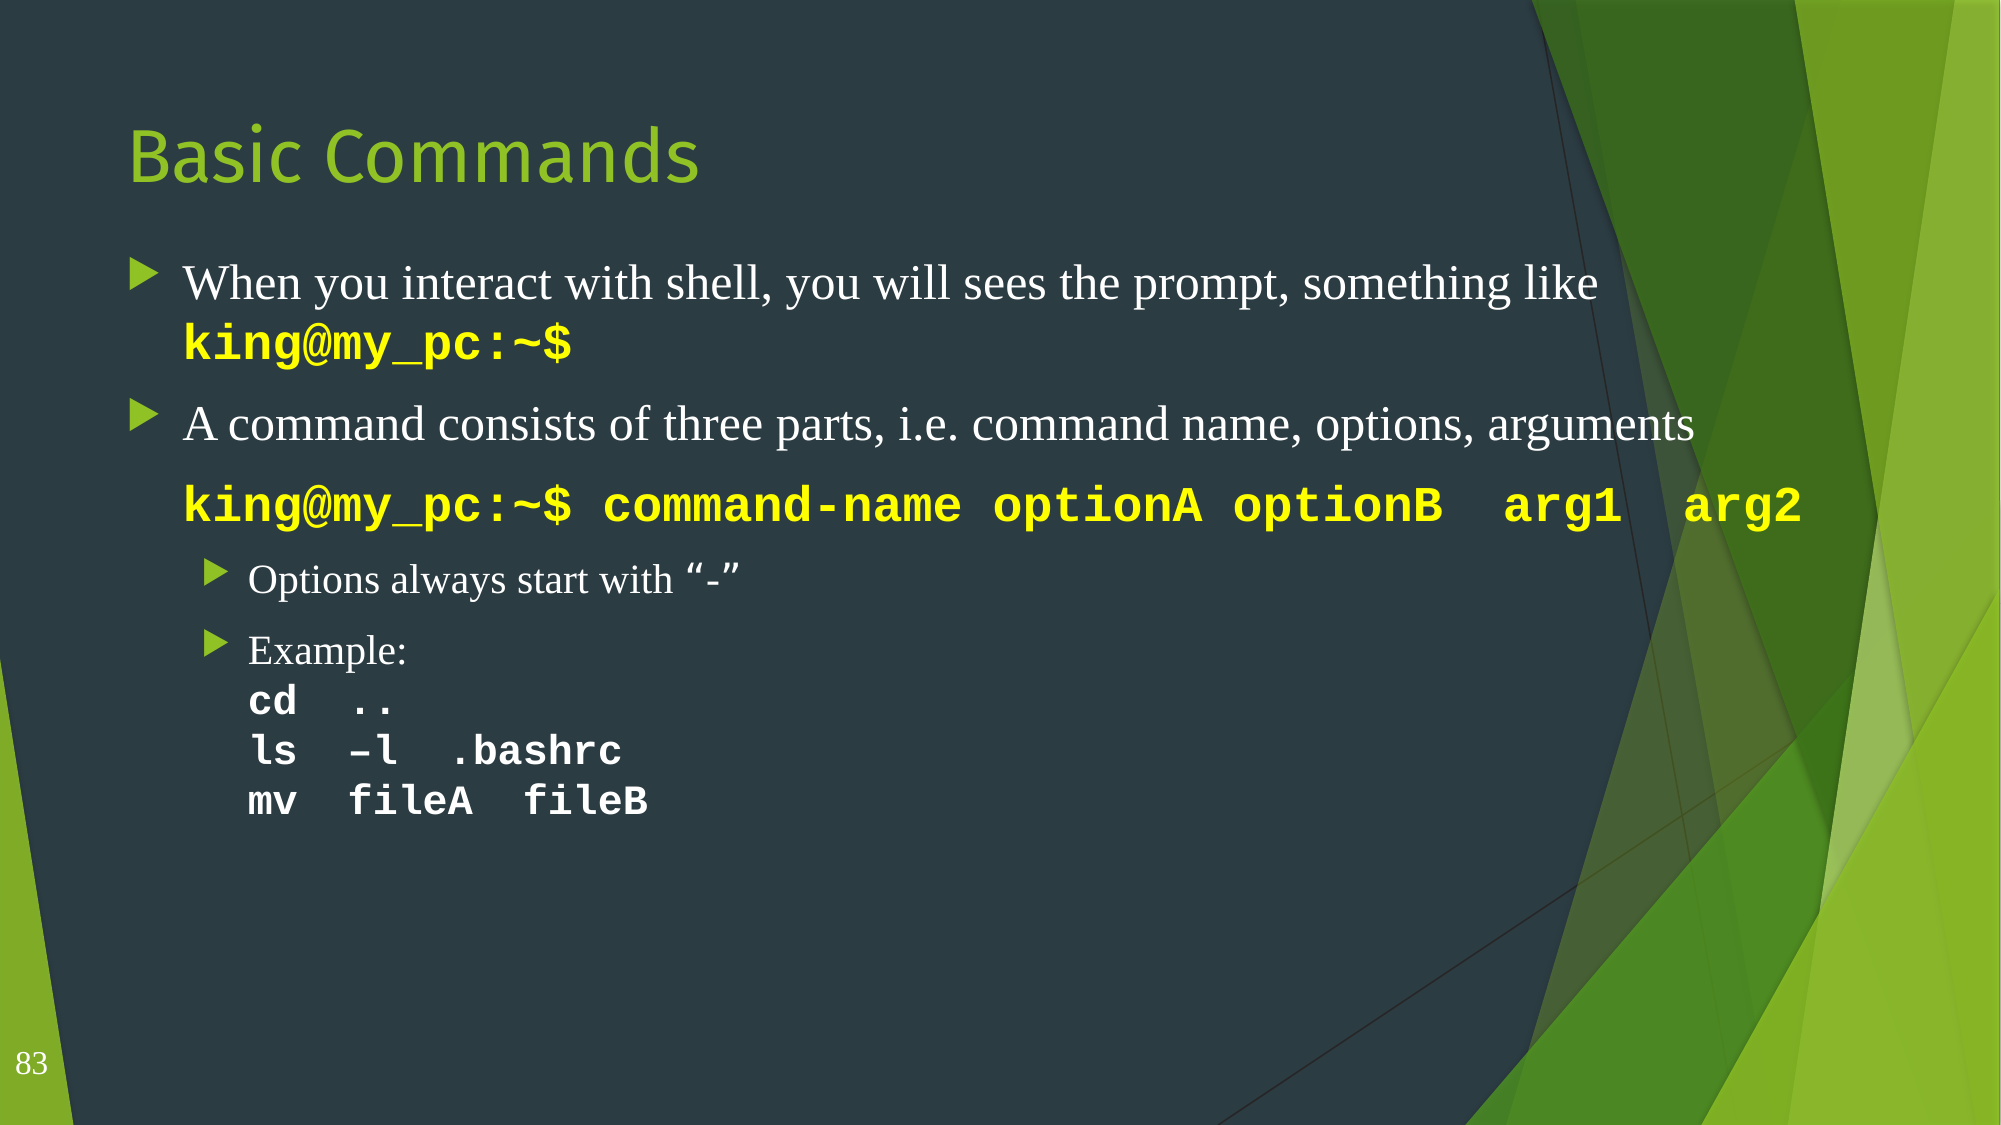

# Basic Commands
When you interact with shell, you will sees the prompt, something like
king@my_pc:~$
A command consists of three parts, i.e. command name, options, arguments
	king@my_pc:~$ command-name optionA optionB  arg1  arg2
Options always start with “-”
Example:
cd  ..
ls  –l  .bashrc
mv  fileA  fileB
83